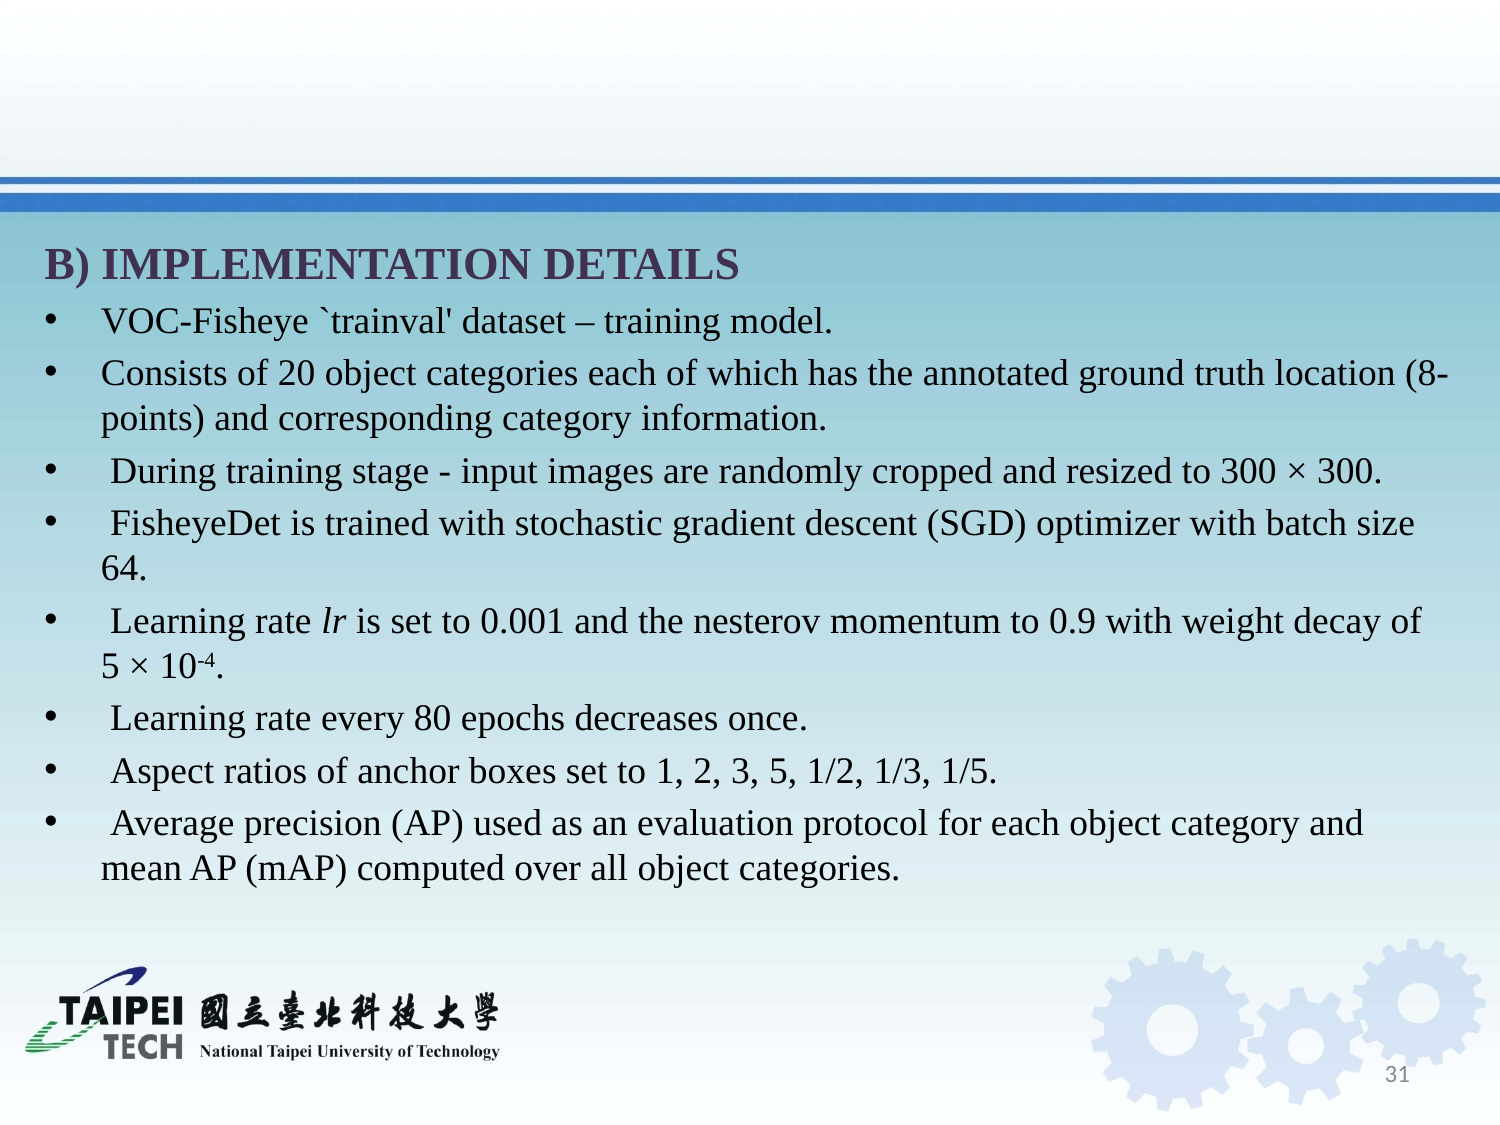

#
B) IMPLEMENTATION DETAILS
VOC-Fisheye `trainval' dataset – training model.
Consists of 20 object categories each of which has the annotated ground truth location (8-points) and corresponding category information.
 During training stage - input images are randomly cropped and resized to 300 × 300.
 FisheyeDet is trained with stochastic gradient descent (SGD) optimizer with batch size 64.
 Learning rate lr is set to 0.001 and the nesterov momentum to 0.9 with weight decay of  5 × 10-4.
 Learning rate every 80 epochs decreases once.
 Aspect ratios of anchor boxes set to 1, 2, 3, 5, 1/2, 1/3, 1/5.
 Average precision (AP) used as an evaluation protocol for each object category and mean AP (mAP) computed over all object categories.

31